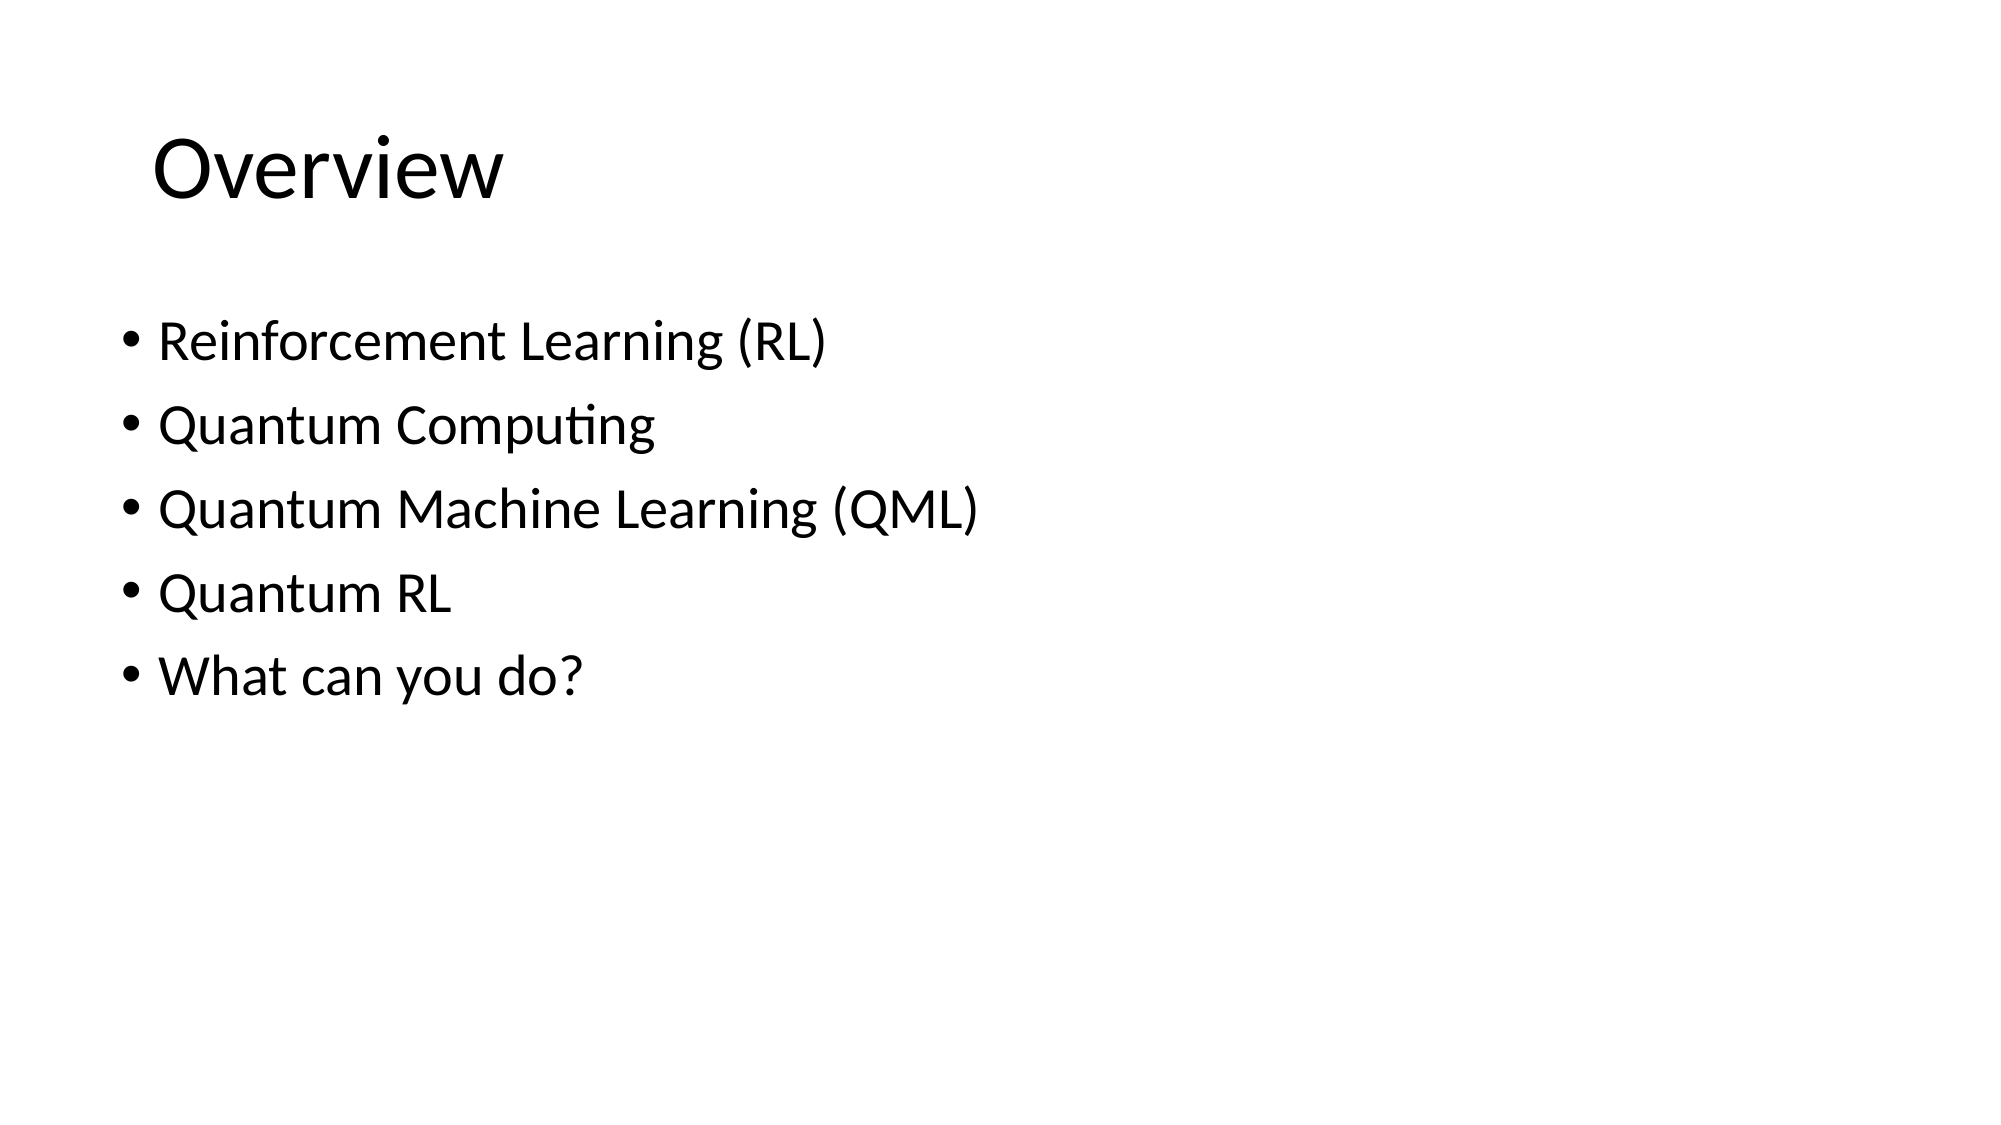

# Overview
Reinforcement Learning (RL)
Quantum Computing
Quantum Machine Learning (QML)
Quantum RL
What can you do?